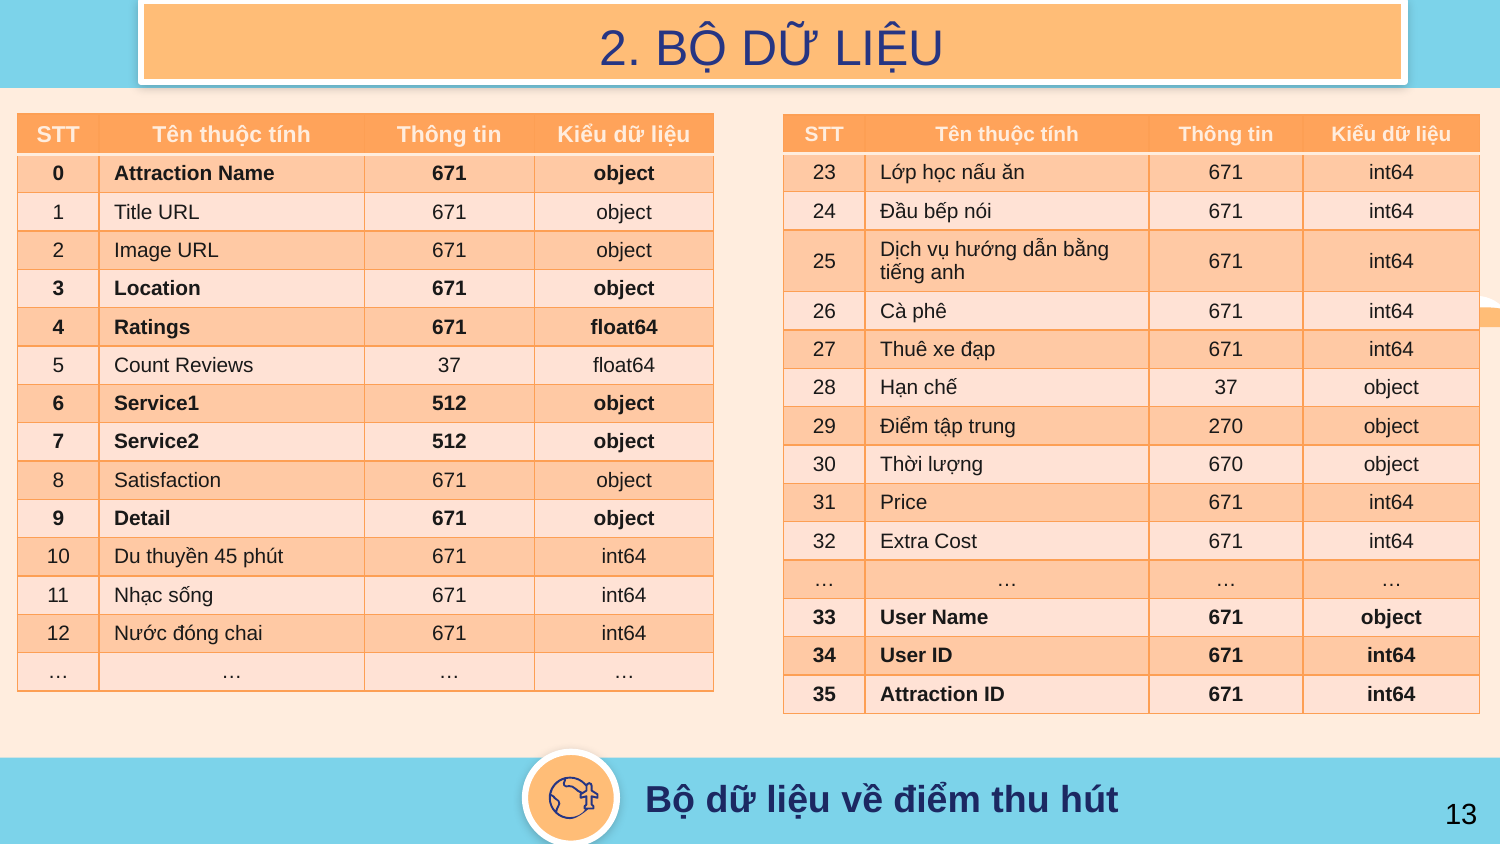

2. BỘ DỮ LIỆU
| STT | Tên thuộc tính | Thông tin | Kiểu dữ liệu |
| --- | --- | --- | --- |
| 0 | Attraction Name | 671 | object |
| 1 | Title URL | 671 | object |
| 2 | Image URL | 671 | object |
| 3 | Location | 671 | object |
| 4 | Ratings | 671 | float64 |
| 5 | Count Reviews | 37 | float64 |
| 6 | Service1 | 512 | object |
| 7 | Service2 | 512 | object |
| 8 | Satisfaction | 671 | object |
| 9 | Detail | 671 | object |
| 10 | Du thuyền 45 phút | 671 | int64 |
| 11 | Nhạc sống | 671 | int64 |
| 12 | Nước đóng chai | 671 | int64 |
| … | … | … | … |
| STT | Tên thuộc tính | Thông tin | Kiểu dữ liệu |
| --- | --- | --- | --- |
| 23 | Lớp học nấu ăn | 671 | int64 |
| 24 | Đầu bếp nói | 671 | int64 |
| 25 | Dịch vụ hướng dẫn bằng tiếng anh | 671 | int64 |
| 26 | Cà phê | 671 | int64 |
| 27 | Thuê xe đạp | 671 | int64 |
| 28 | Hạn chế | 37 | object |
| 29 | Điểm tập trung | 270 | object |
| 30 | Thời lượng | 670 | object |
| 31 | Price | 671 | int64 |
| 32 | Extra Cost | 671 | int64 |
| … | … | … | … |
| 33 | User Name | 671 | object |
| 34 | User ID | 671 | int64 |
| 35 | Attraction ID | 671 | int64 |

Bộ dữ liệu về điểm thu hút

13